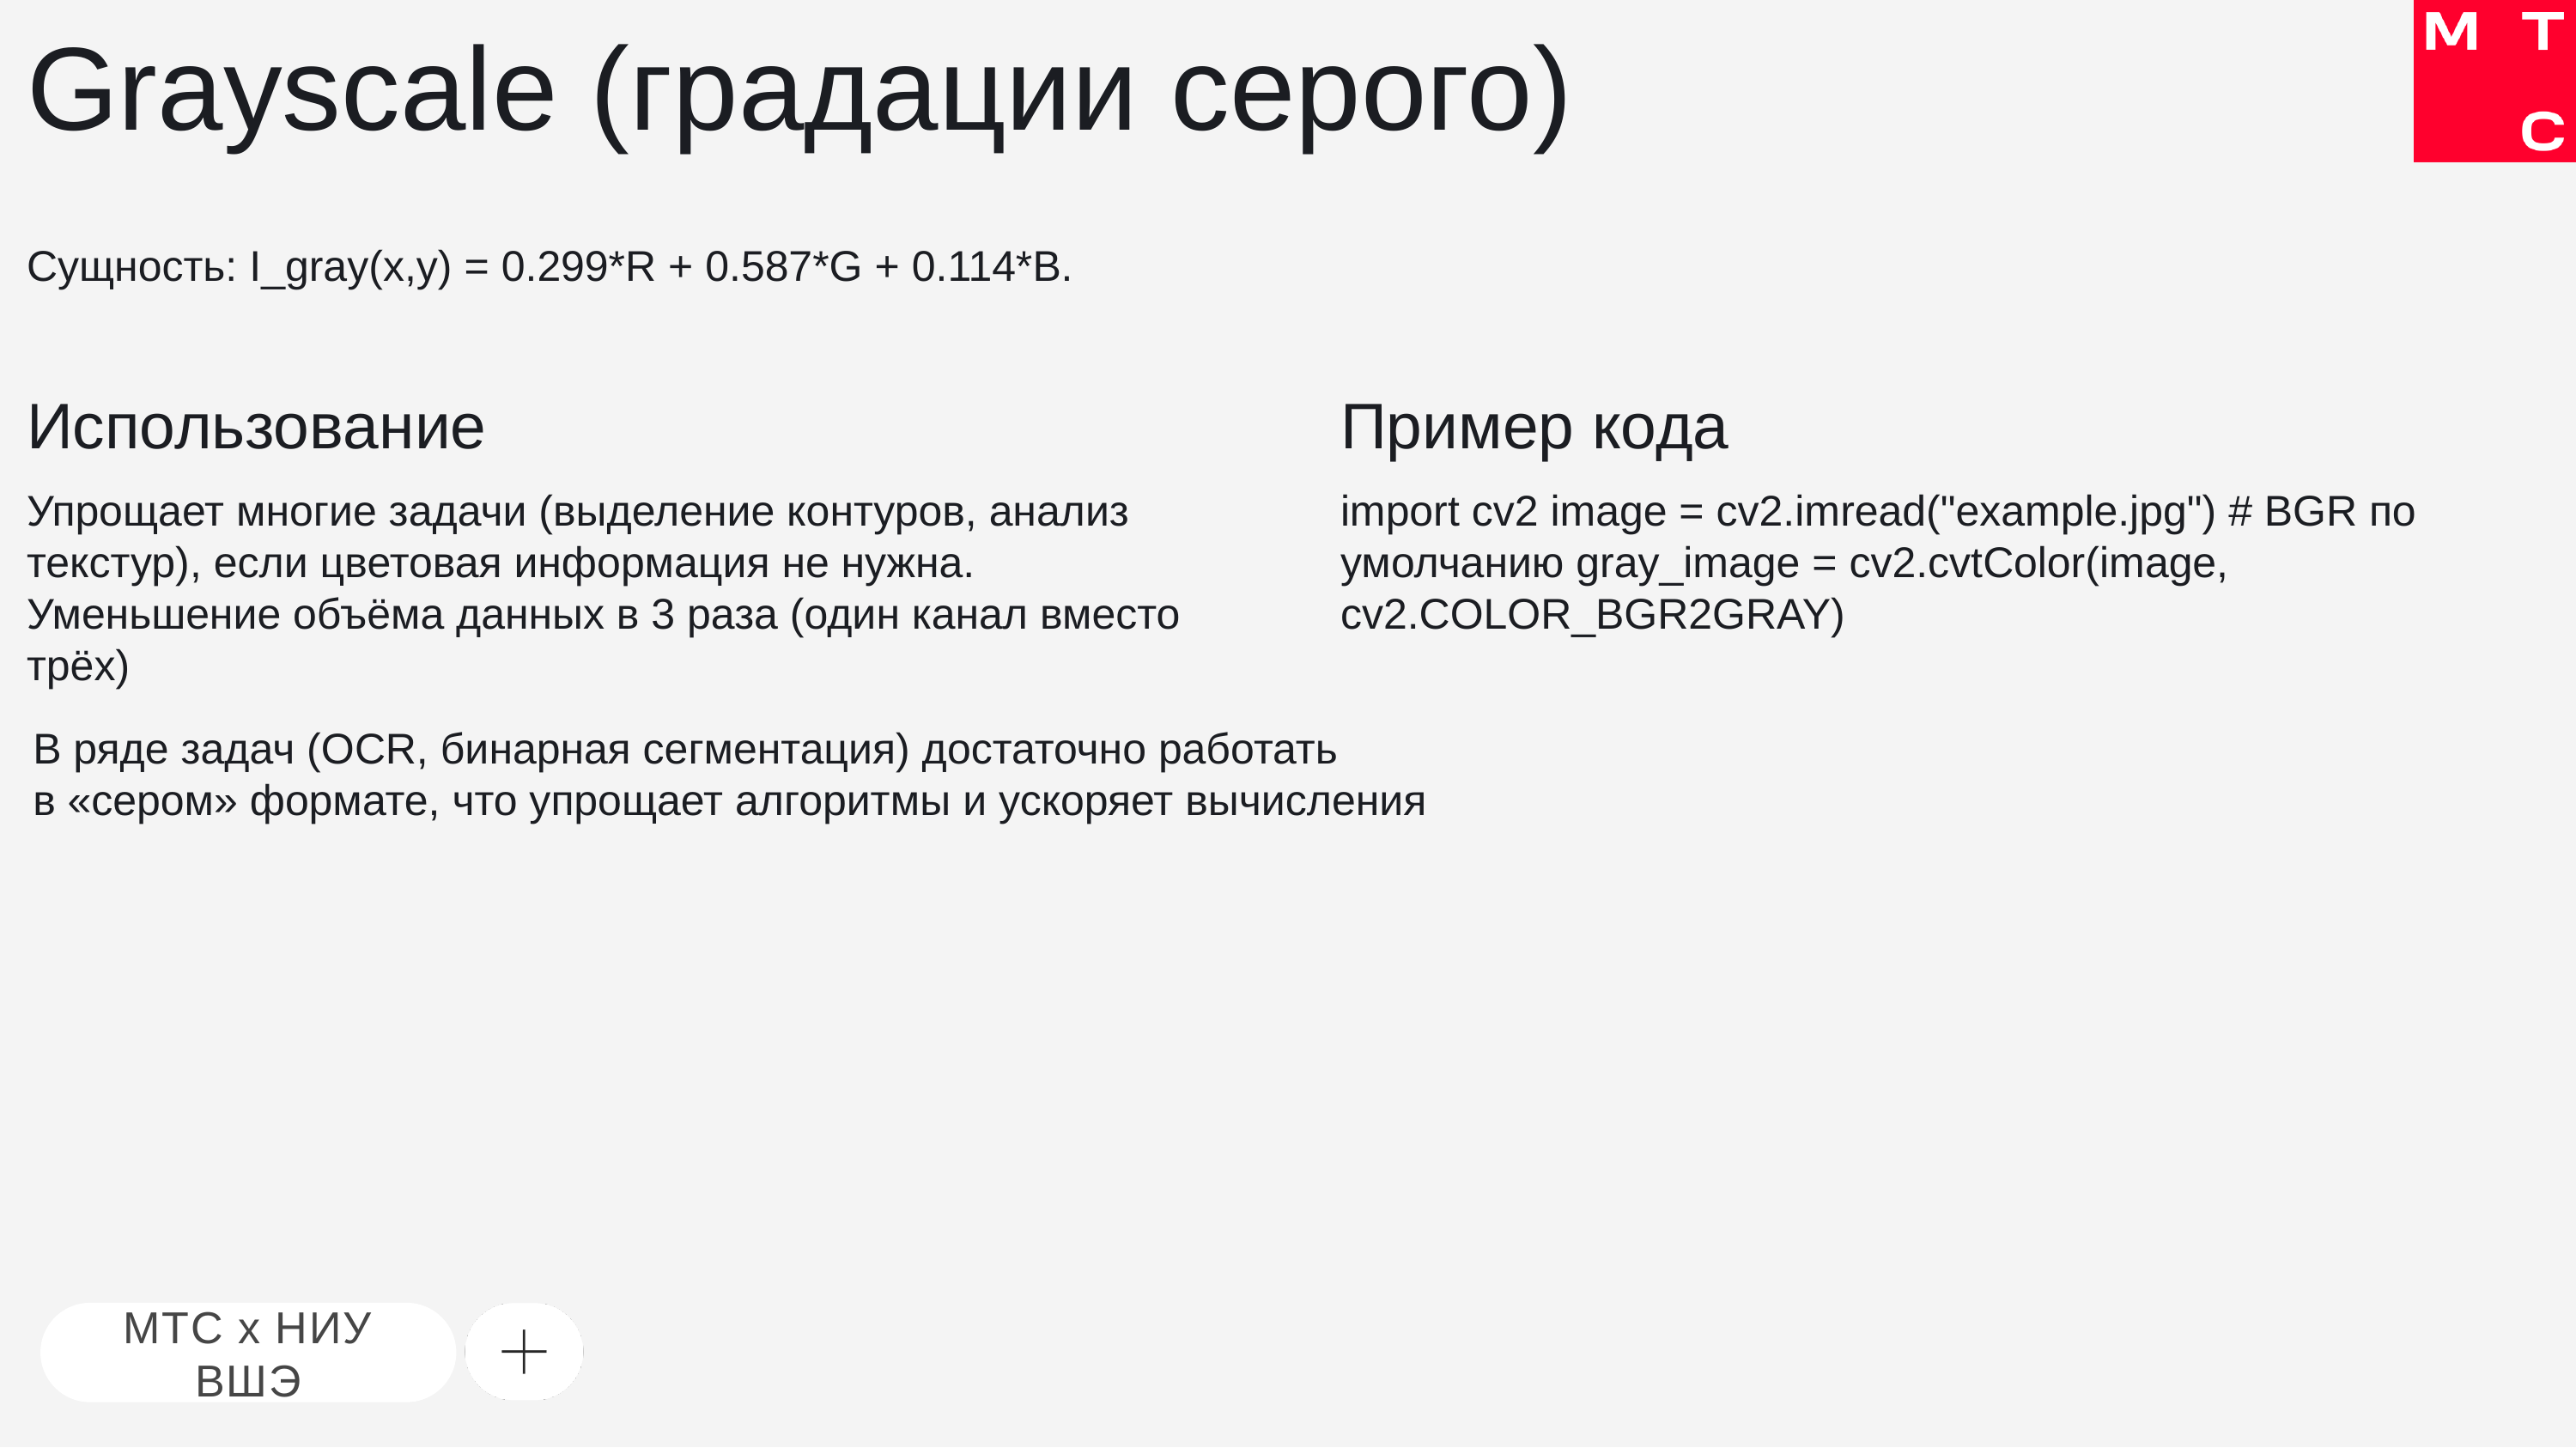

# Grayscale (градации серого)
Сущность: I_gray(x,y) = 0.299*R + 0.587*G + 0.114*B.

Использование
Упрощает многие задачи (выделение контуров, анализ текстур), если цветовая информация не нужна. Уменьшение объёма данных в 3 раза (один канал вместо трёх)

Пример кода
import cv2 image = cv2.imread("example.jpg") # BGR по умолчанию gray_image = cv2.cvtColor(image, cv2.COLOR_BGR2GRAY)
В ряде задач (OCR, бинарная сегментация) достаточно работать
в «сером» формате, что упрощает алгоритмы и ускоряет вычисления